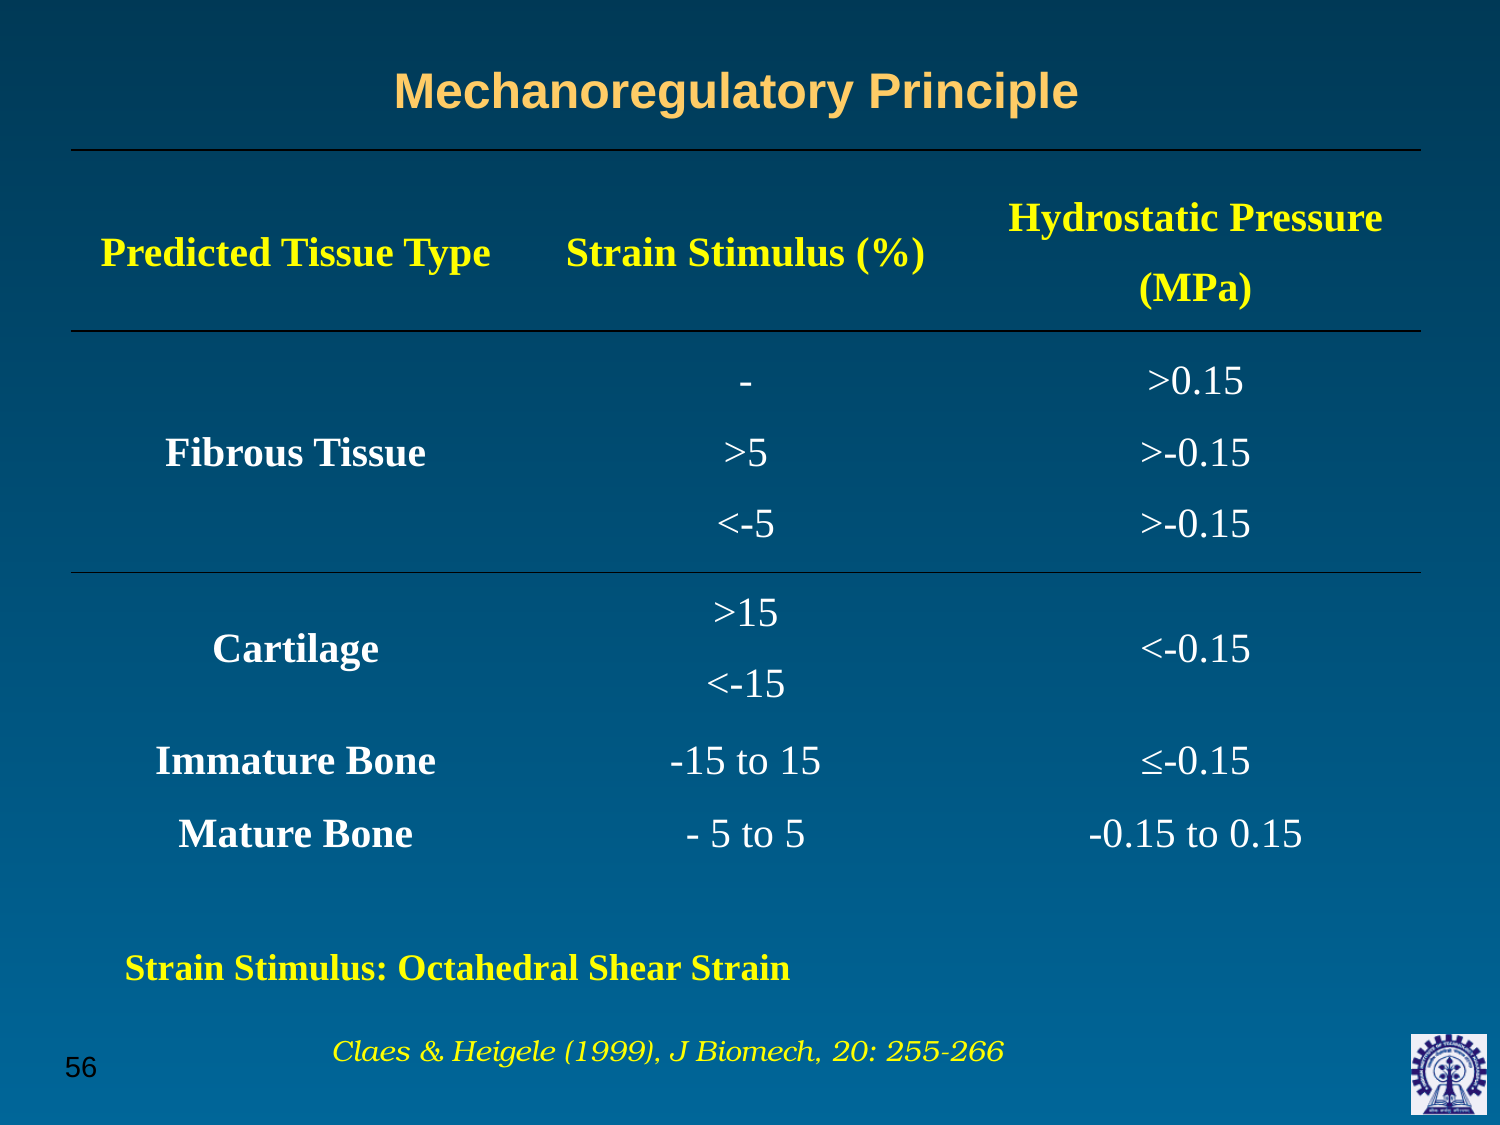

# Mechanoregulatory Principle
| Predicted Tissue Type | Strain Stimulus (%) | Hydrostatic Pressure (MPa) |
| --- | --- | --- |
| Fibrous Tissue | - >5 <-5 | >0.15 >-0.15 >-0.15 |
| Cartilage | >15 <-15 | <-0.15 |
| Immature Bone | -15 to 15 | ≤-0.15 |
| Mature Bone | - 5 to 5 | -0.15 to 0.15 |
Strain Stimulus: Octahedral Shear Strain
Claes & Heigele (1999), J Biomech, 20: 255-266
56